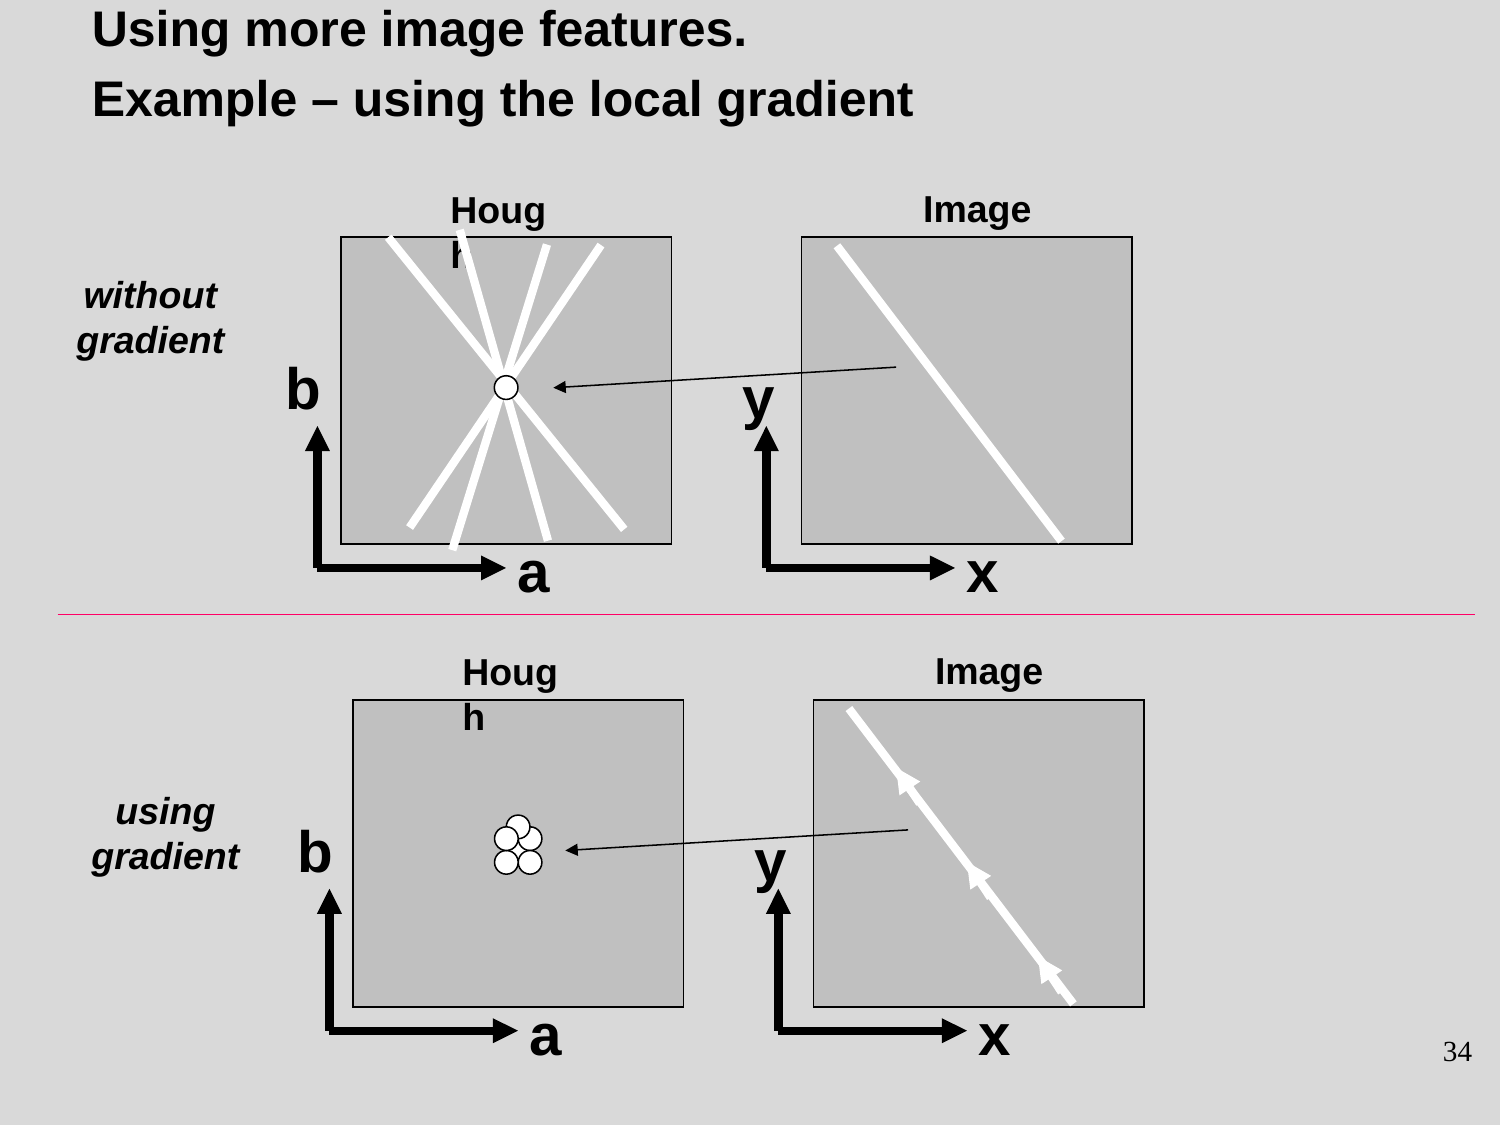

Using more image features.
Example – using the local gradient

Image
Hough

without
gradient
b
y

a
x
Image
Hough

using gradient
b

y

a
x
34